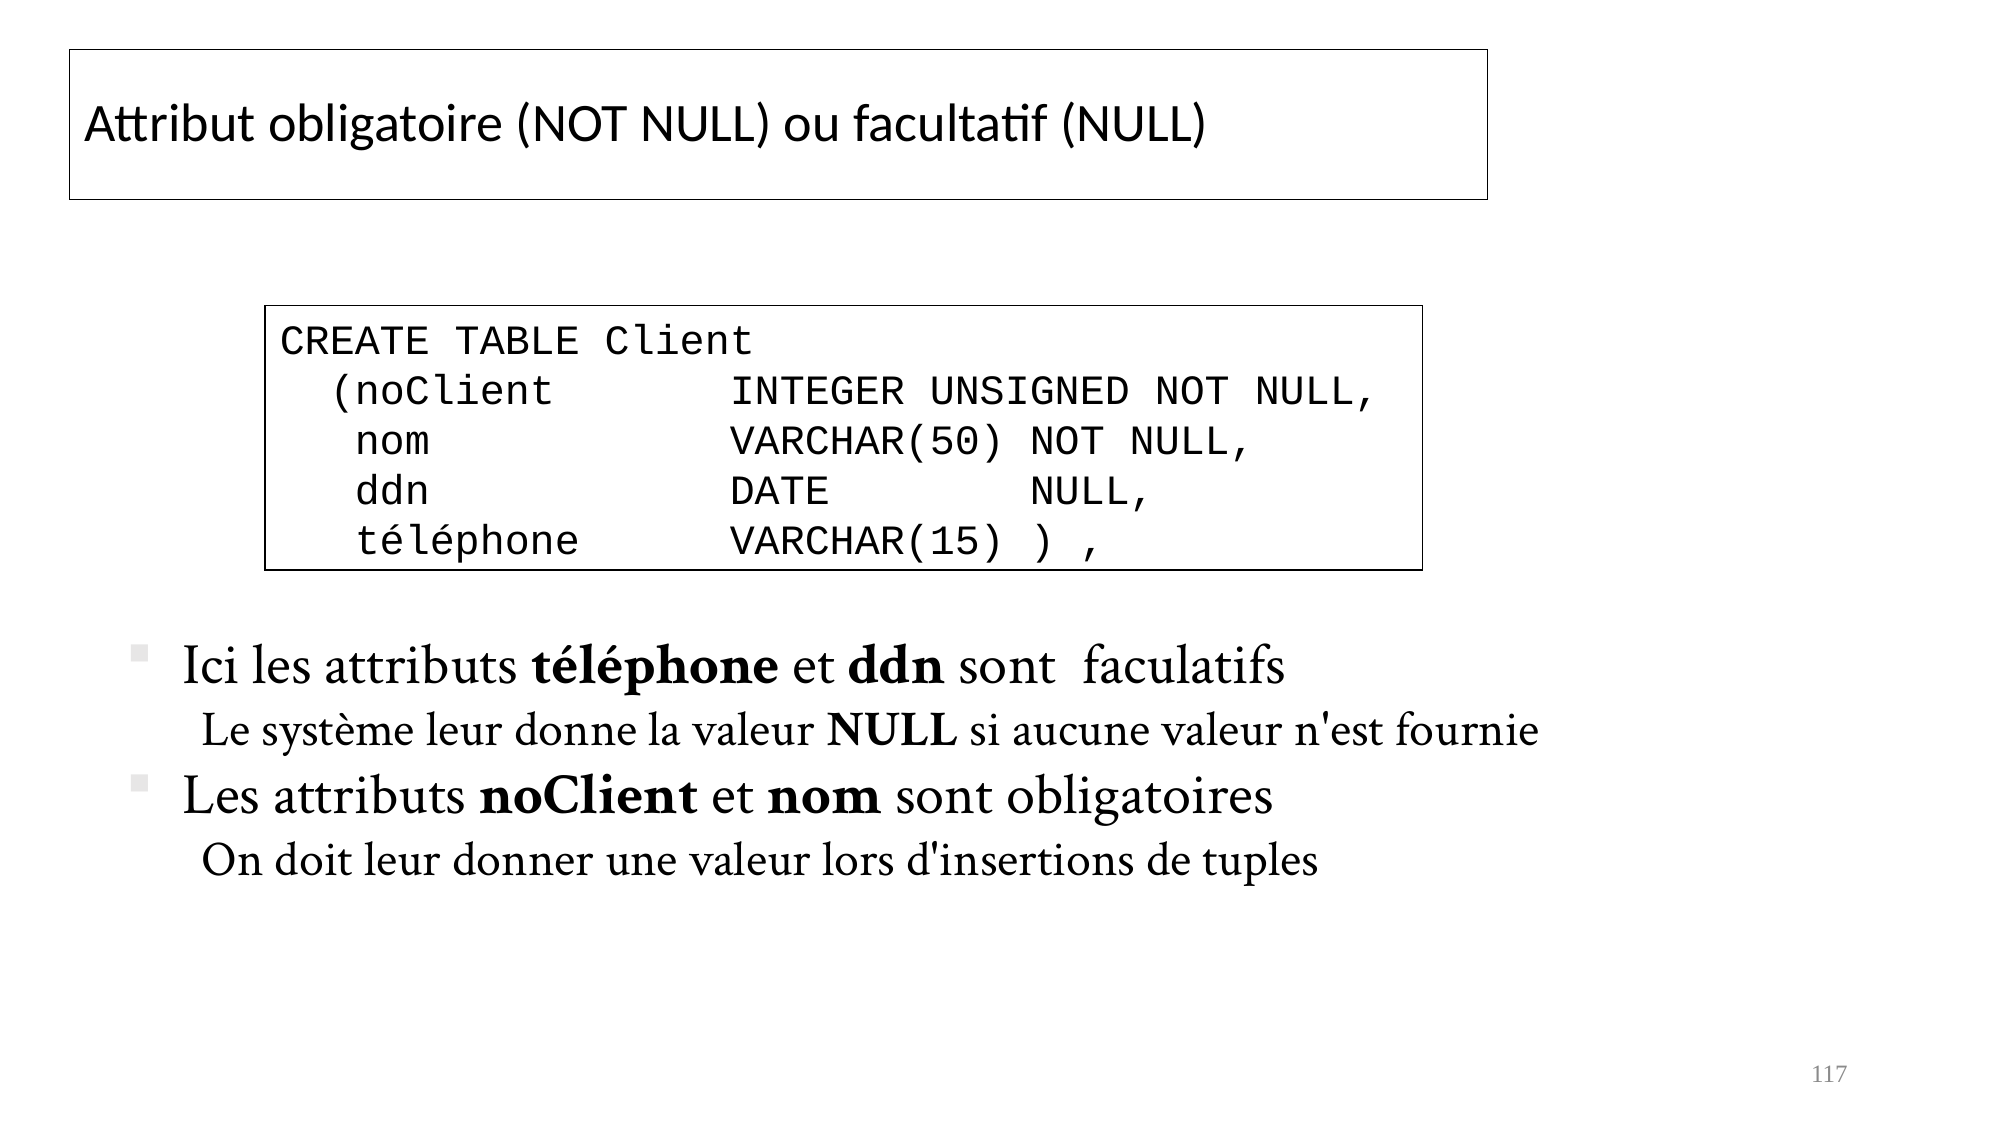

# Attribut obligatoire (NOT NULL) ou facultatif (NULL)
CREATE TABLE Client
  (noClient 	INTEGER UNSIGNED NOT NULL,
   nom		VARCHAR(50)	NOT NULL,
   ddn		DATE		NULL,
   téléphone	VARCHAR(15) ) ,
Ici les attributs téléphone et ddn sont  faculatifs
Le système leur donne la valeur NULL si aucune valeur n'est fournie
Les attributs noClient et nom sont obligatoires
On doit leur donner une valeur lors d'insertions de tuples
117